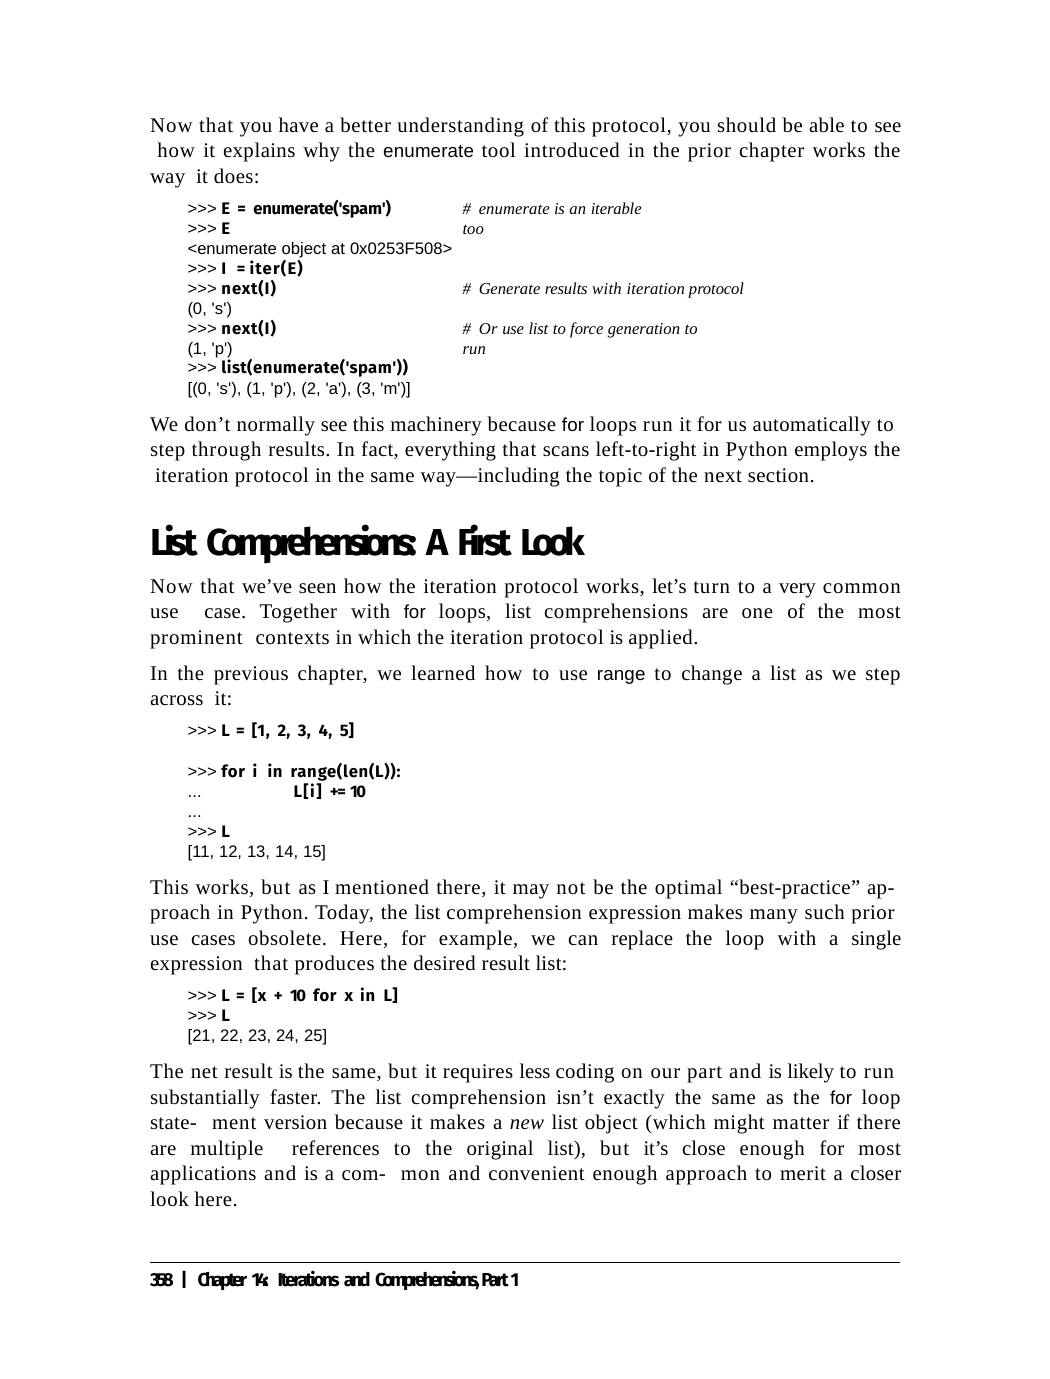

Now that you have a better understanding of this protocol, you should be able to see  how it explains why the enumerate tool introduced in the prior chapter works the way  it does:
>>> E = enumerate('spam')
>>> E
<enumerate object at 0x0253F508>
>>> I = iter(E)
>>> next(I)
(0, 's')
>>> next(I)
(1, 'p')
>>> list(enumerate('spam'))
# enumerate is an iterable too
# Generate results with iteration protocol
# Or use list to force generation to run
[(0, 's'), (1, 'p'), (2, 'a'), (3, 'm')]
We don’t normally see this machinery because for loops run it for us automatically to  step through results. In fact, everything that scans left-to-right in Python employs the  iteration protocol in the same way—including the topic of the next section.
List Comprehensions: A First Look
Now that we’ve seen how the iteration protocol works, let’s turn to a very common use  case. Together with for loops, list comprehensions are one of the most prominent  contexts in which the iteration protocol is applied.
In the previous chapter, we learned how to use range to change a list as we step across  it:
>>> L  = [1, 2, 3, 4, 5]

>>> for i in range(len(L)):
...	L[i] += 10
...
>>> L
[11, 12, 13, 14, 15]
This works, but as I mentioned there, it may not be the optimal “best-practice” ap-  proach in Python. Today, the list comprehension expression makes many such prior  use cases obsolete. Here, for example, we can replace the loop with a single expression  that produces the desired result list:
>>> L  = [x + 10 for x in L]
>>> L
[21, 22, 23, 24, 25]
The net result is the same, but it requires less coding on our part and is likely to run  substantially faster. The list comprehension isn’t exactly the same as the for loop state-  ment version because it makes a new list object (which might matter if there are multiple  references to the original list), but it’s close enough for most applications and is a com-  mon and convenient enough approach to merit a closer look here.

358  |  Chapter 14:  Iterations and Comprehensions, Part 1